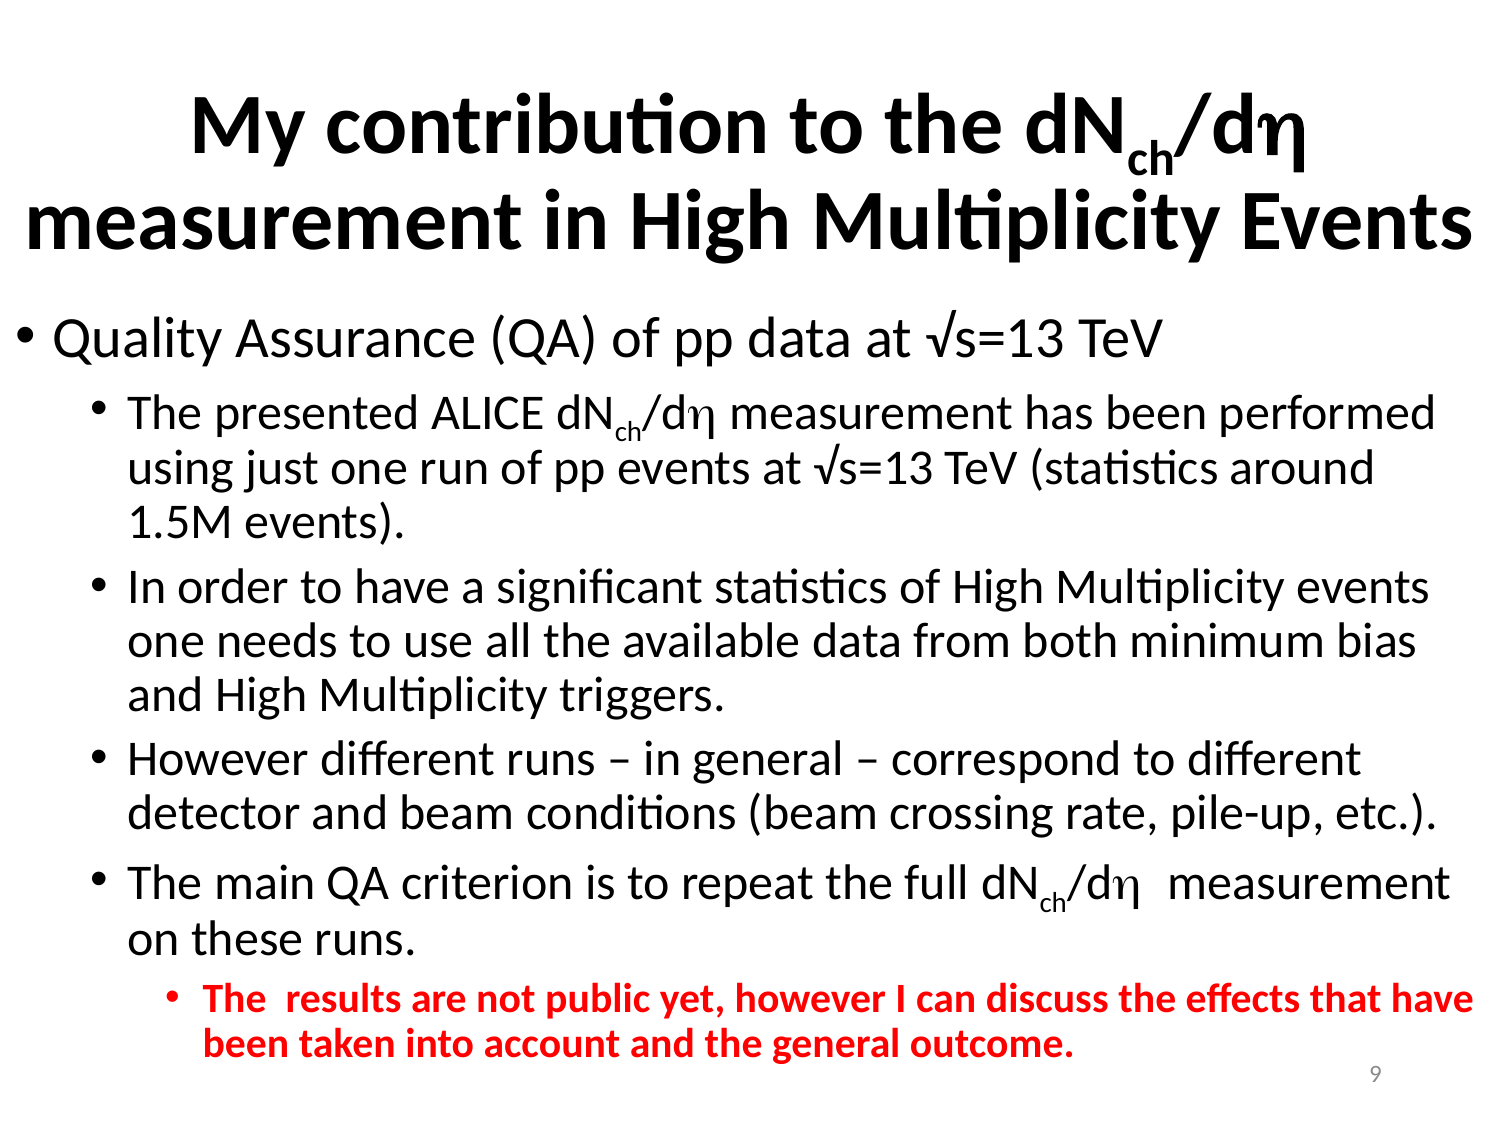

# My contribution to the dNch/dη measurement in High Multiplicity Events
Quality Assurance (QA) of pp data at √s=13 TeV
The presented ALICE dNch/dη measurement has been performed using just one run of pp events at √s=13 TeV (statistics around 1.5M events).
In order to have a significant statistics of High Multiplicity events one needs to use all the available data from both minimum bias and High Multiplicity triggers.
However different runs – in general – correspond to different detector and beam conditions (beam crossing rate, pile-up, etc.).
The main QA criterion is to repeat the full dNch/dη measurement on these runs.
The  results are not public yet, however I can discuss the effects that have been taken into account and the general outcome.

9